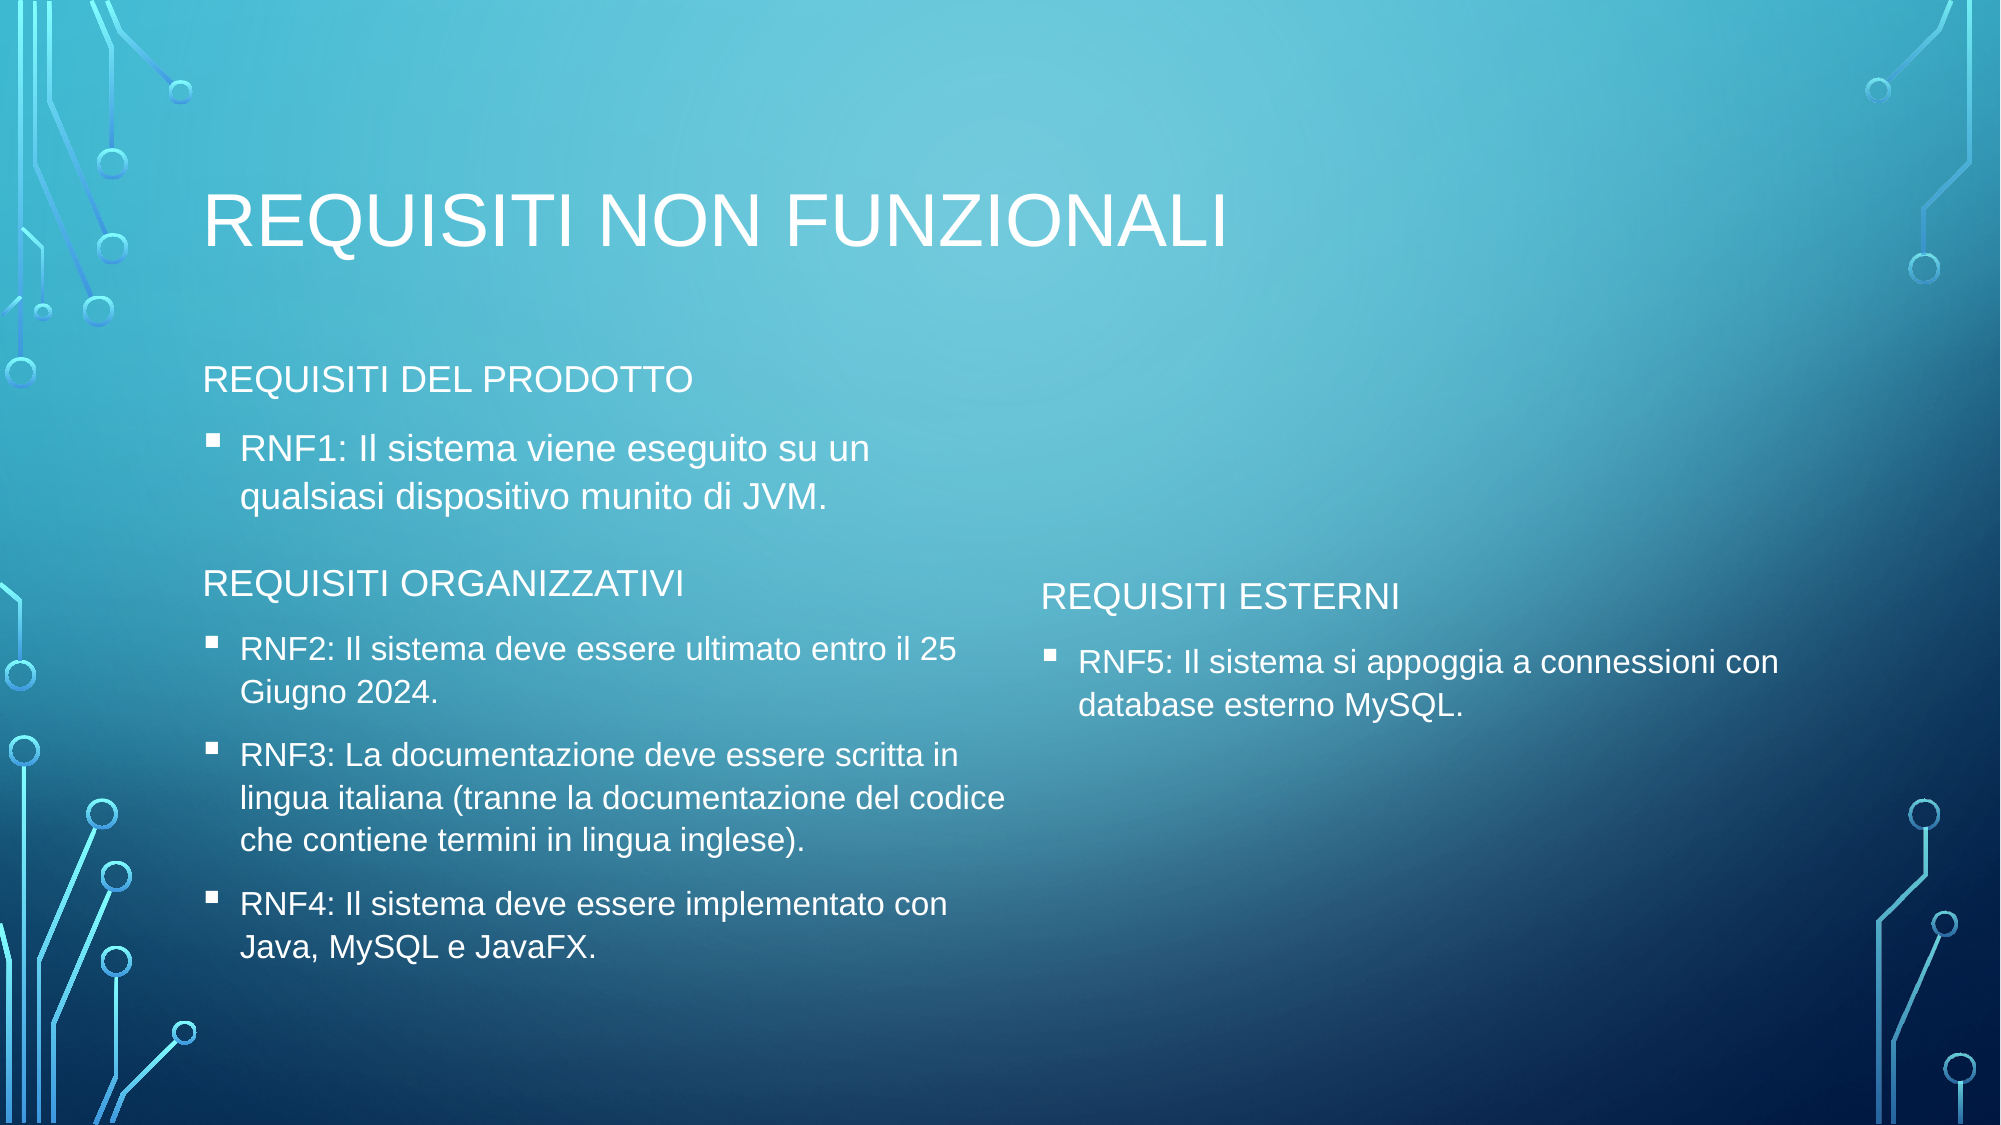

# REQUISITI NON FUNZIONALI
REQUISITI DEL PRODOTTO
RNF1: Il sistema viene eseguito su un qualsiasi dispositivo munito di JVM.
REQUISITI ORGANIZZATIVI
RNF2: Il sistema deve essere ultimato entro il 25 Giugno 2024.
RNF3: La documentazione deve essere scritta in lingua italiana (tranne la documentazione del codice che contiene termini in lingua inglese).
RNF4: Il sistema deve essere implementato con Java, MySQL e JavaFX.
REQUISITI ESTERNI
RNF5: Il sistema si appoggia a connessioni con database esterno MySQL.